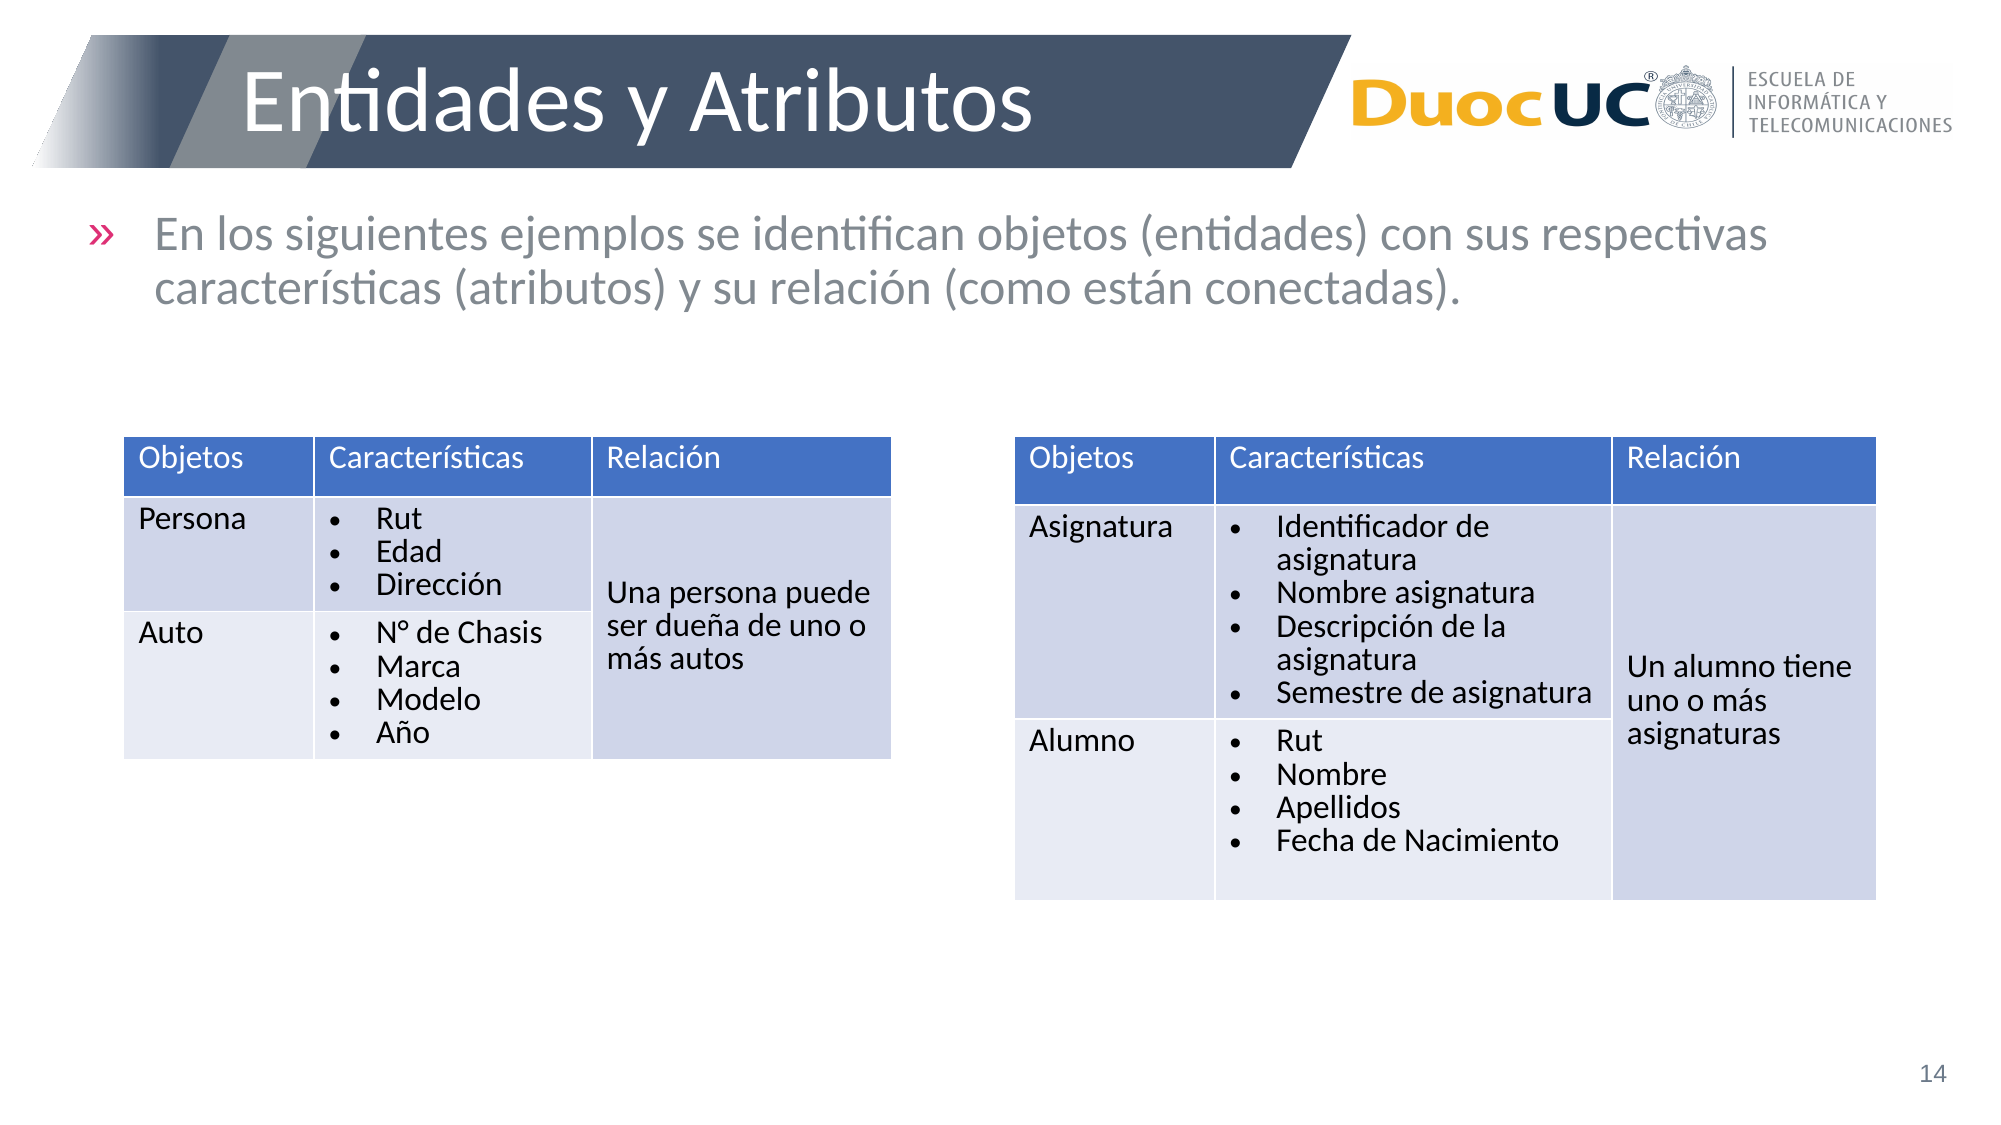

# Entidades y Atributos
En los siguientes ejemplos se identifican objetos (entidades) con sus respectivas características (atributos) y su relación (como están conectadas).

| Objetos | Características | Relación |
| --- | --- | --- |
| Persona | Rut Edad Dirección | Una persona puede ser dueña de uno o más autos |
| Auto | N° de Chasis Marca Modelo Año |  |
| Objetos | Características | Relación |
| --- | --- | --- |
| Asignatura | Identificador de asignatura Nombre asignatura Descripción de la asignatura Semestre de asignatura | Un alumno tiene uno o más asignaturas |
| Alumno | Rut Nombre Apellidos Fecha de Nacimiento |  |